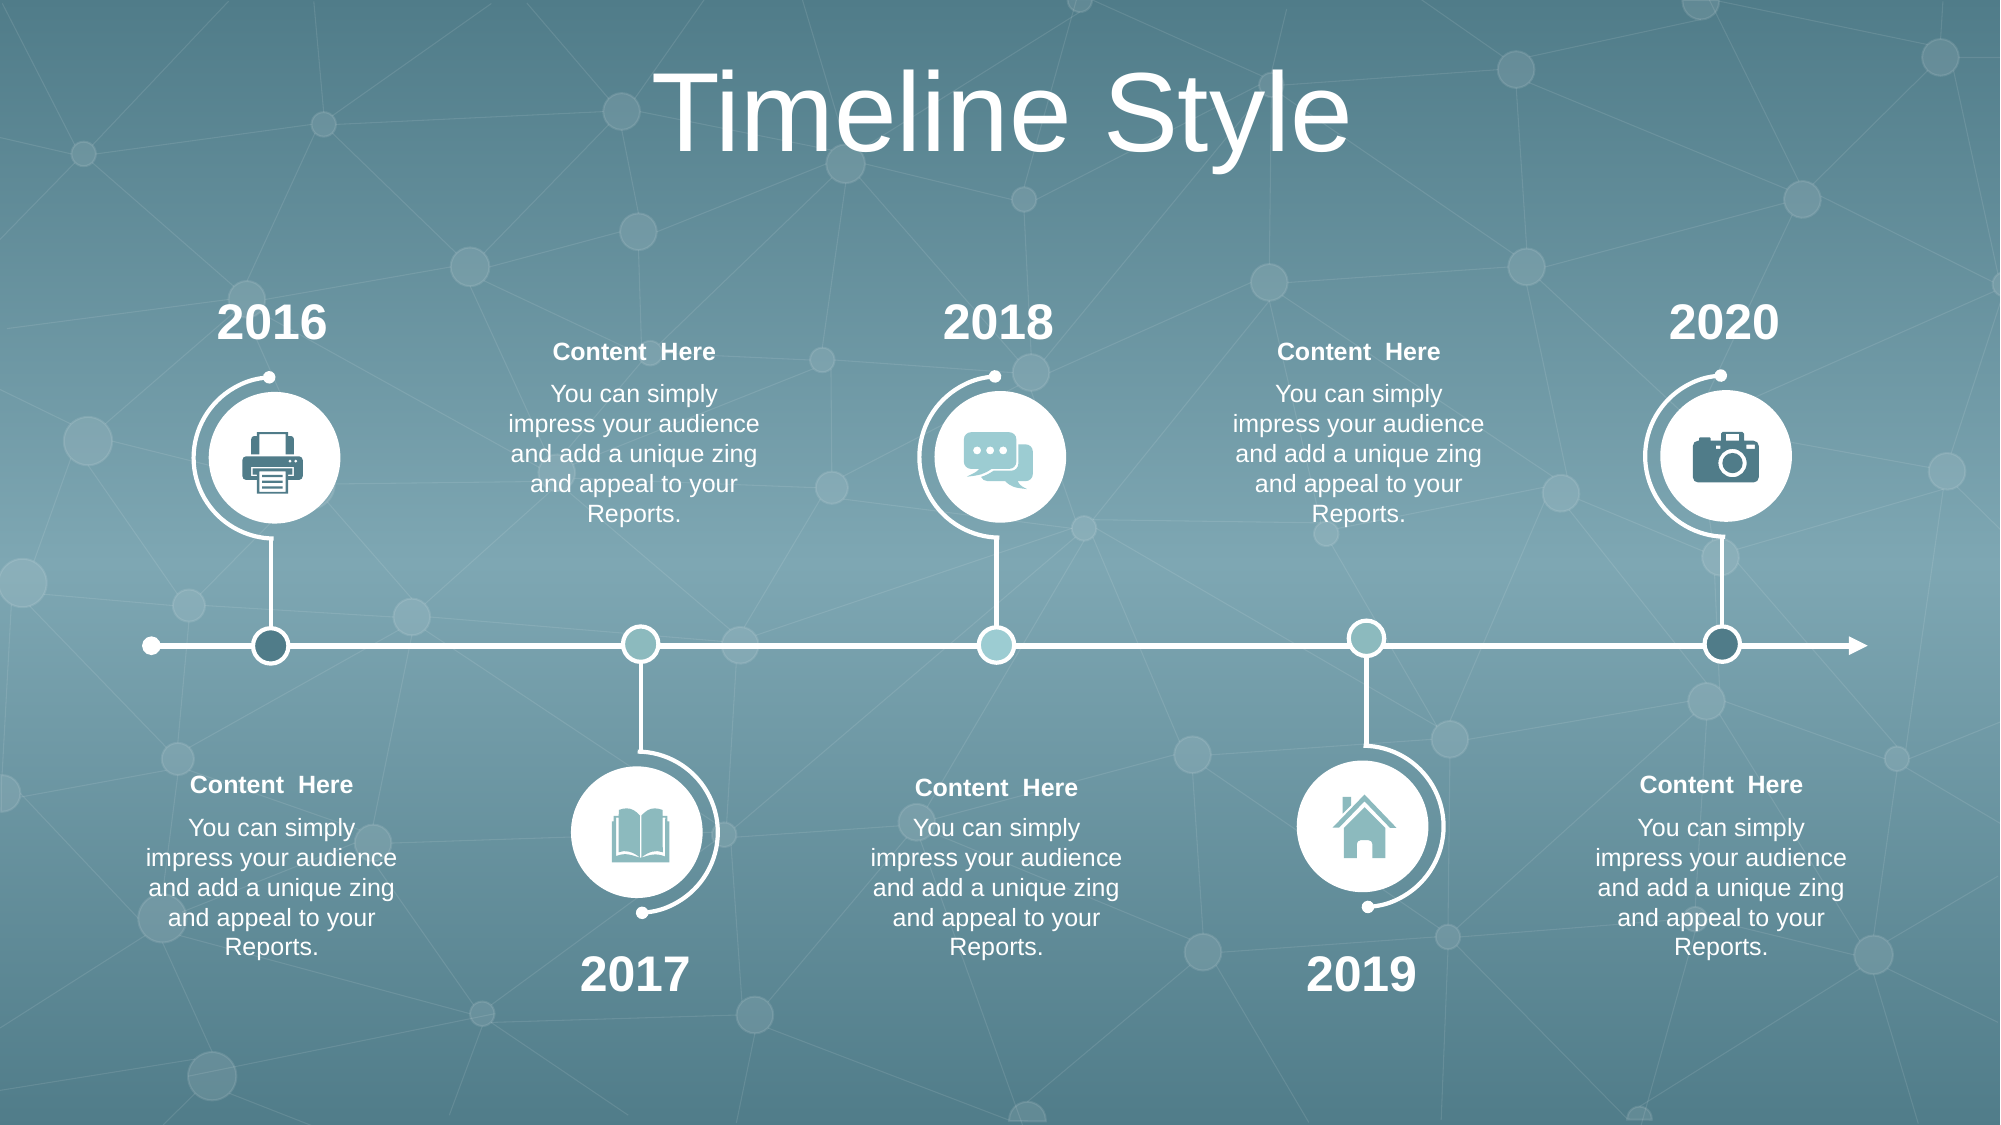

Timeline Style
2016
2018
2020
Content  Here
You can simply impress your audience and add a unique zing and appeal to your Reports.
Content  Here
You can simply impress your audience and add a unique zing and appeal to your Reports.

Content  Here
You can simply impress your audience and add a unique zing and appeal to your Reports.
Content  Here
You can simply impress your audience and add a unique zing and appeal to your Reports.
Content  Here
You can simply impress your audience and add a unique zing and appeal to your Reports.

2017
2019